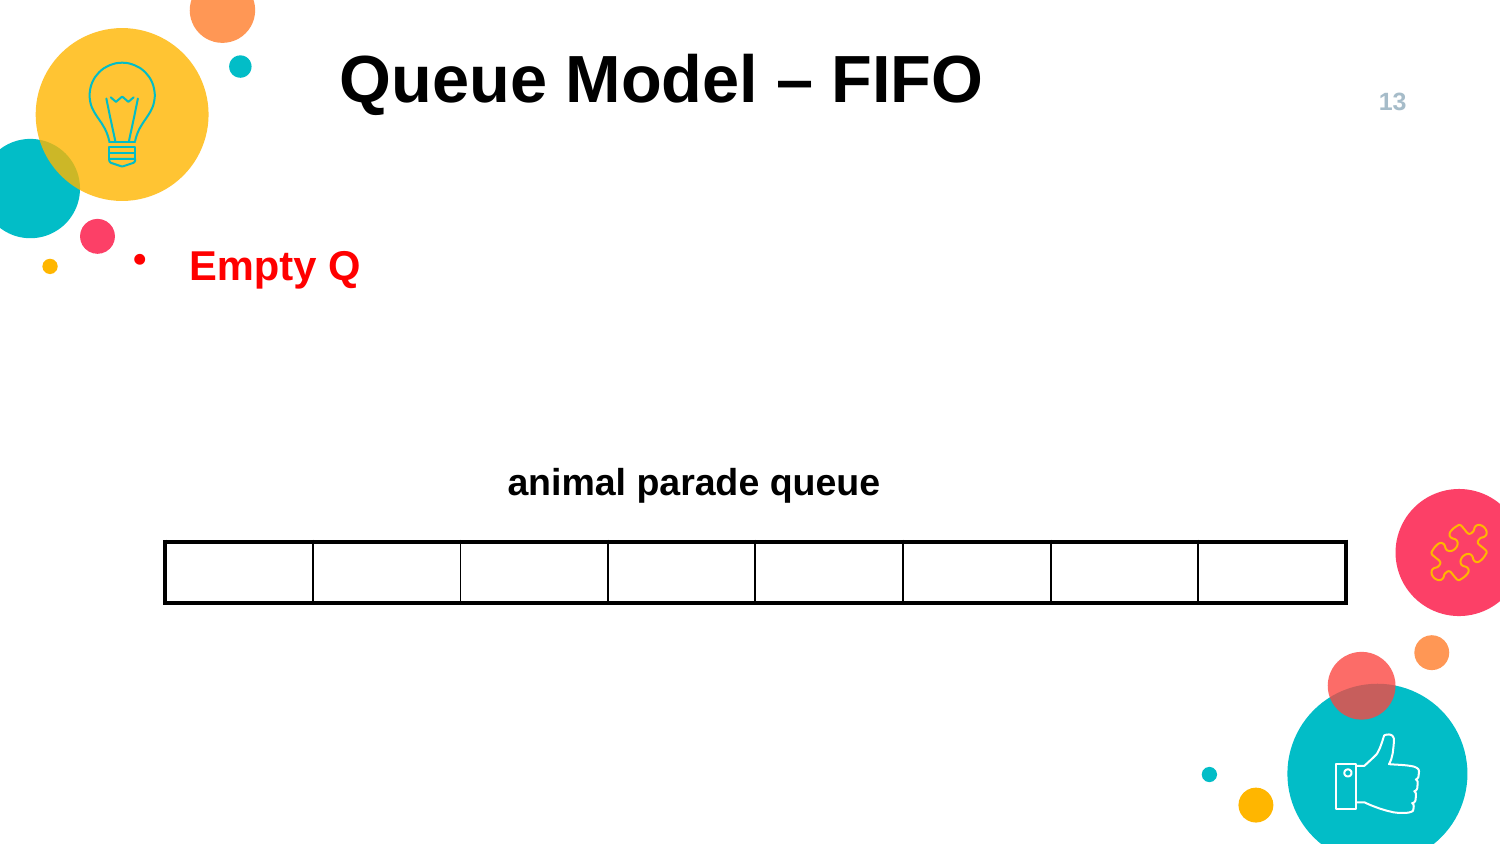

Queue Model – FIFO
13
Empty Q
animal parade queue
|  |  |  |  |  |  |  |  |
| --- | --- | --- | --- | --- | --- | --- | --- |